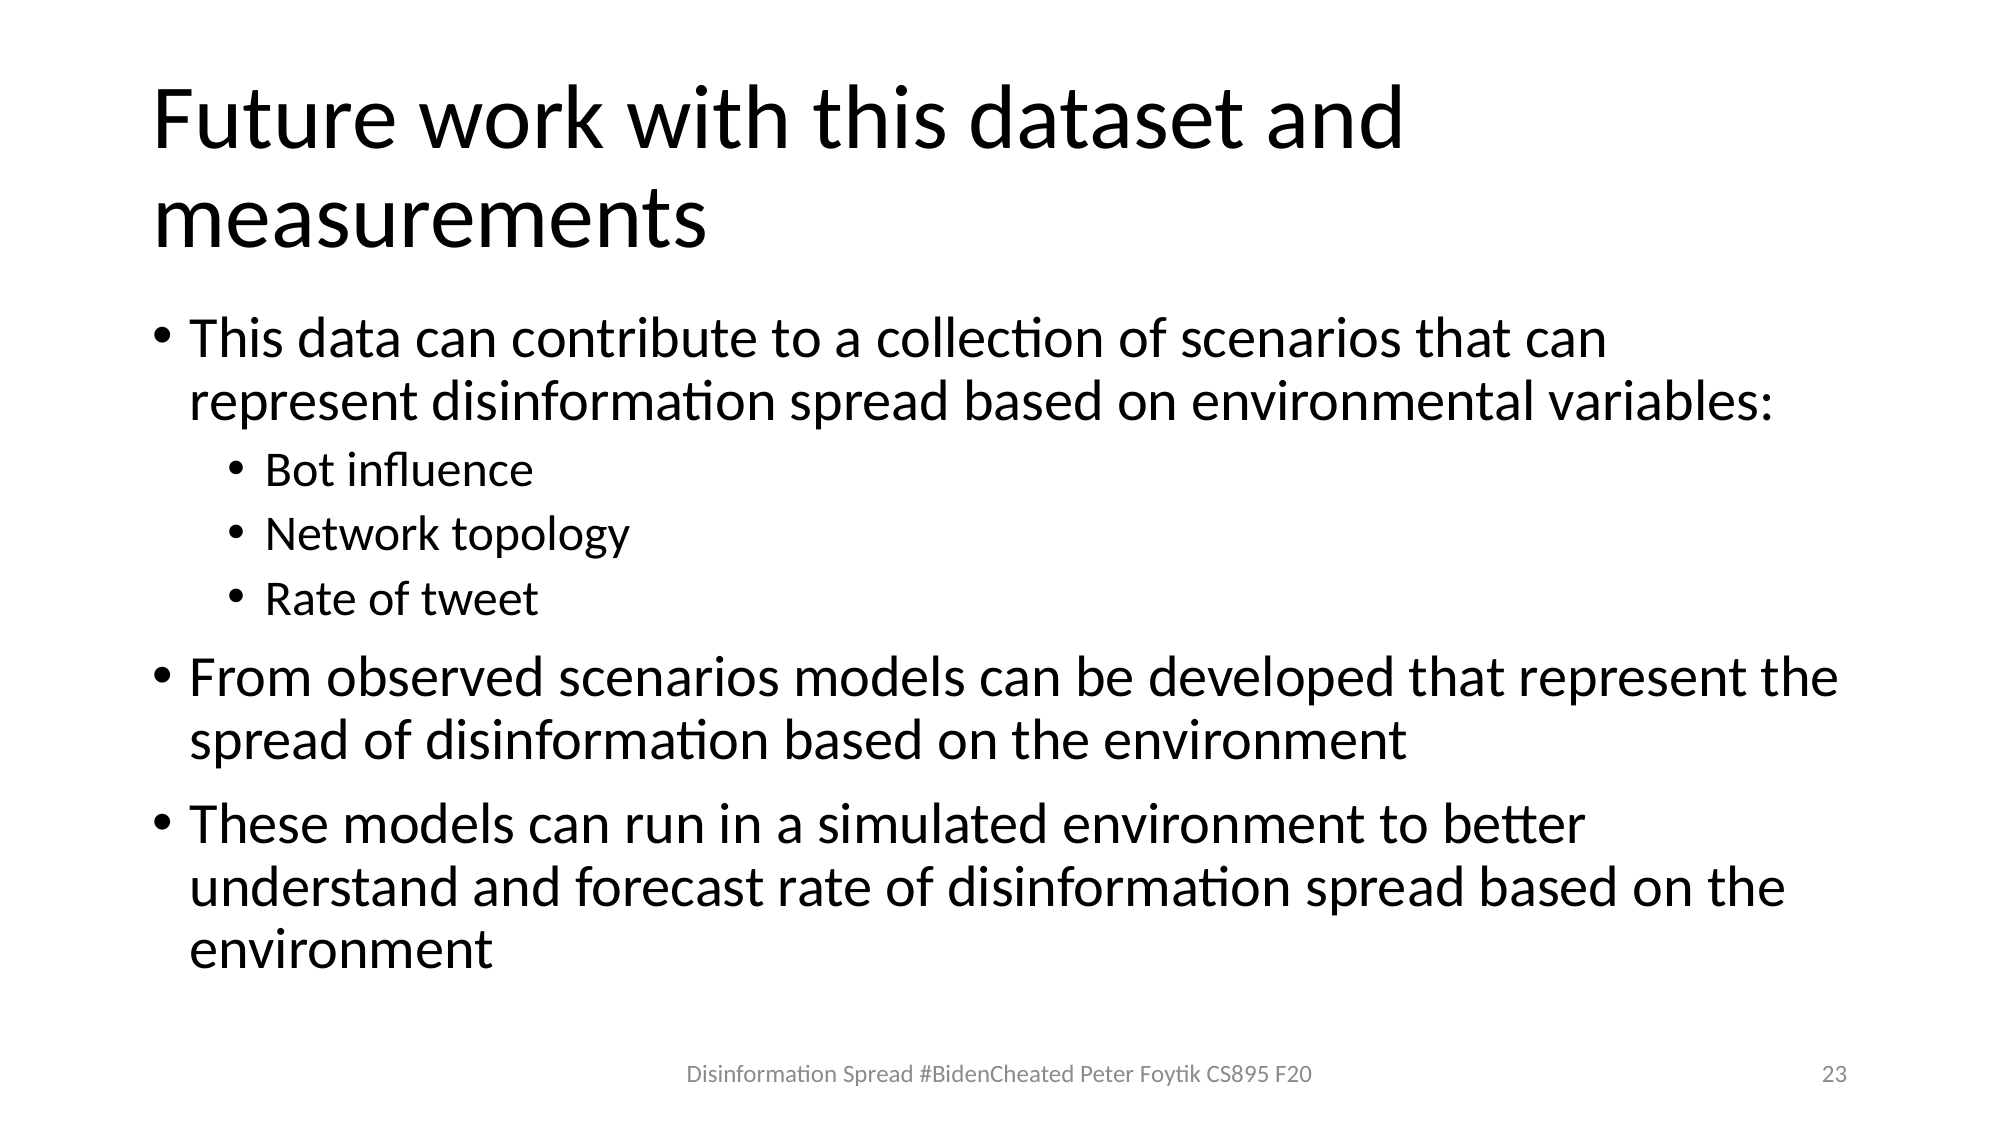

# Future work with this dataset and measurements
This data can contribute to a collection of scenarios that can represent disinformation spread based on environmental variables:
Bot influence
Network topology
Rate of tweet
From observed scenarios models can be developed that represent the spread of disinformation based on the environment
These models can run in a simulated environment to better understand and forecast rate of disinformation spread based on the environment
Disinformation Spread #BidenCheated Peter Foytik CS895 F20
23